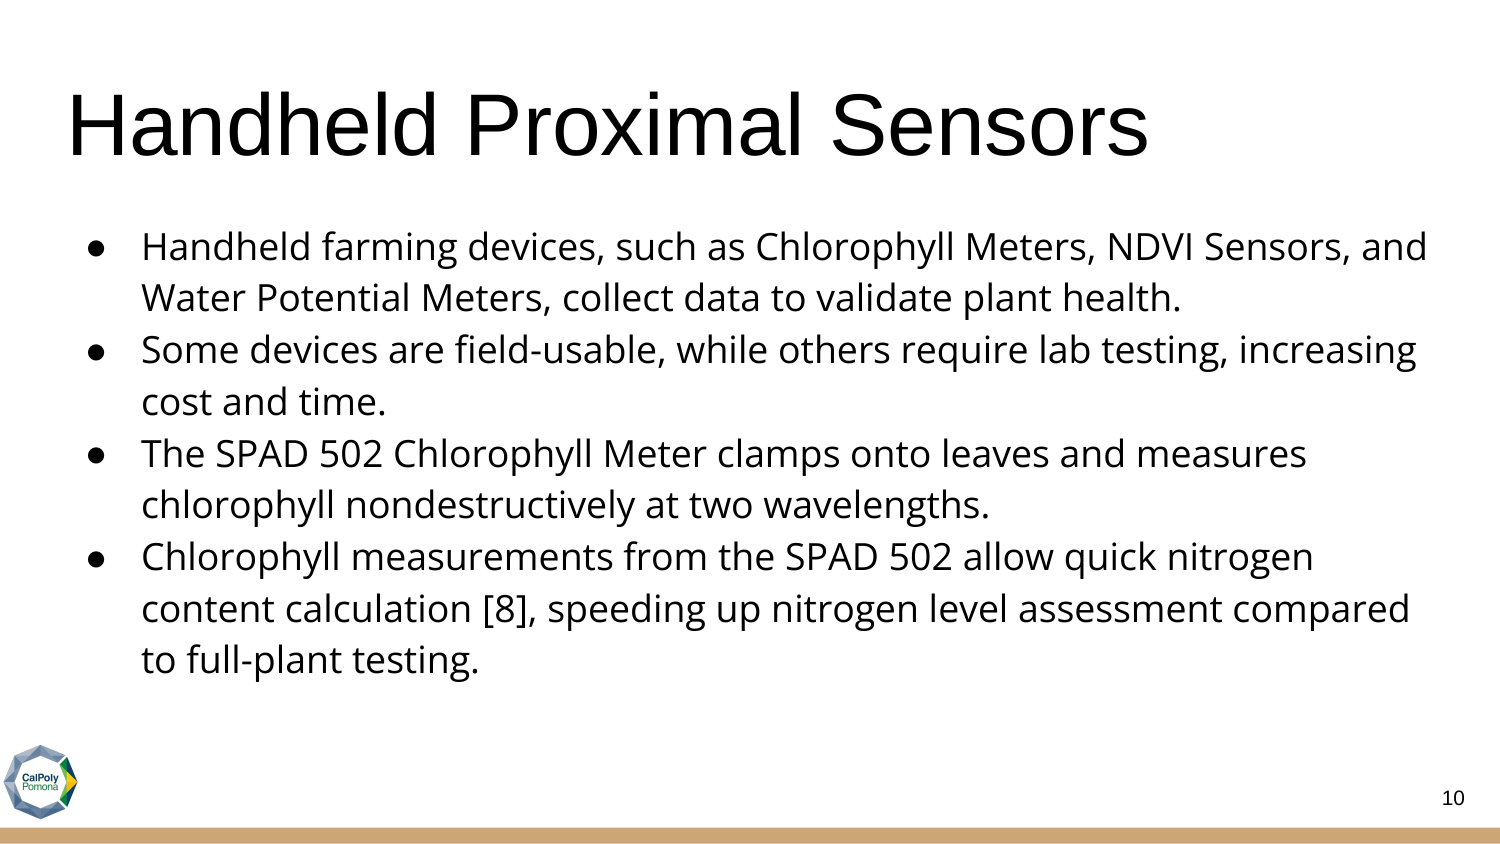

# Handheld Proximal Sensors
Handheld farming devices, such as Chlorophyll Meters, NDVI Sensors, and Water Potential Meters, collect data to validate plant health.
Some devices are field-usable, while others require lab testing, increasing cost and time.
The SPAD 502 Chlorophyll Meter clamps onto leaves and measures chlorophyll nondestructively at two wavelengths.
Chlorophyll measurements from the SPAD 502 allow quick nitrogen content calculation [8], speeding up nitrogen level assessment compared to full-plant testing.
10